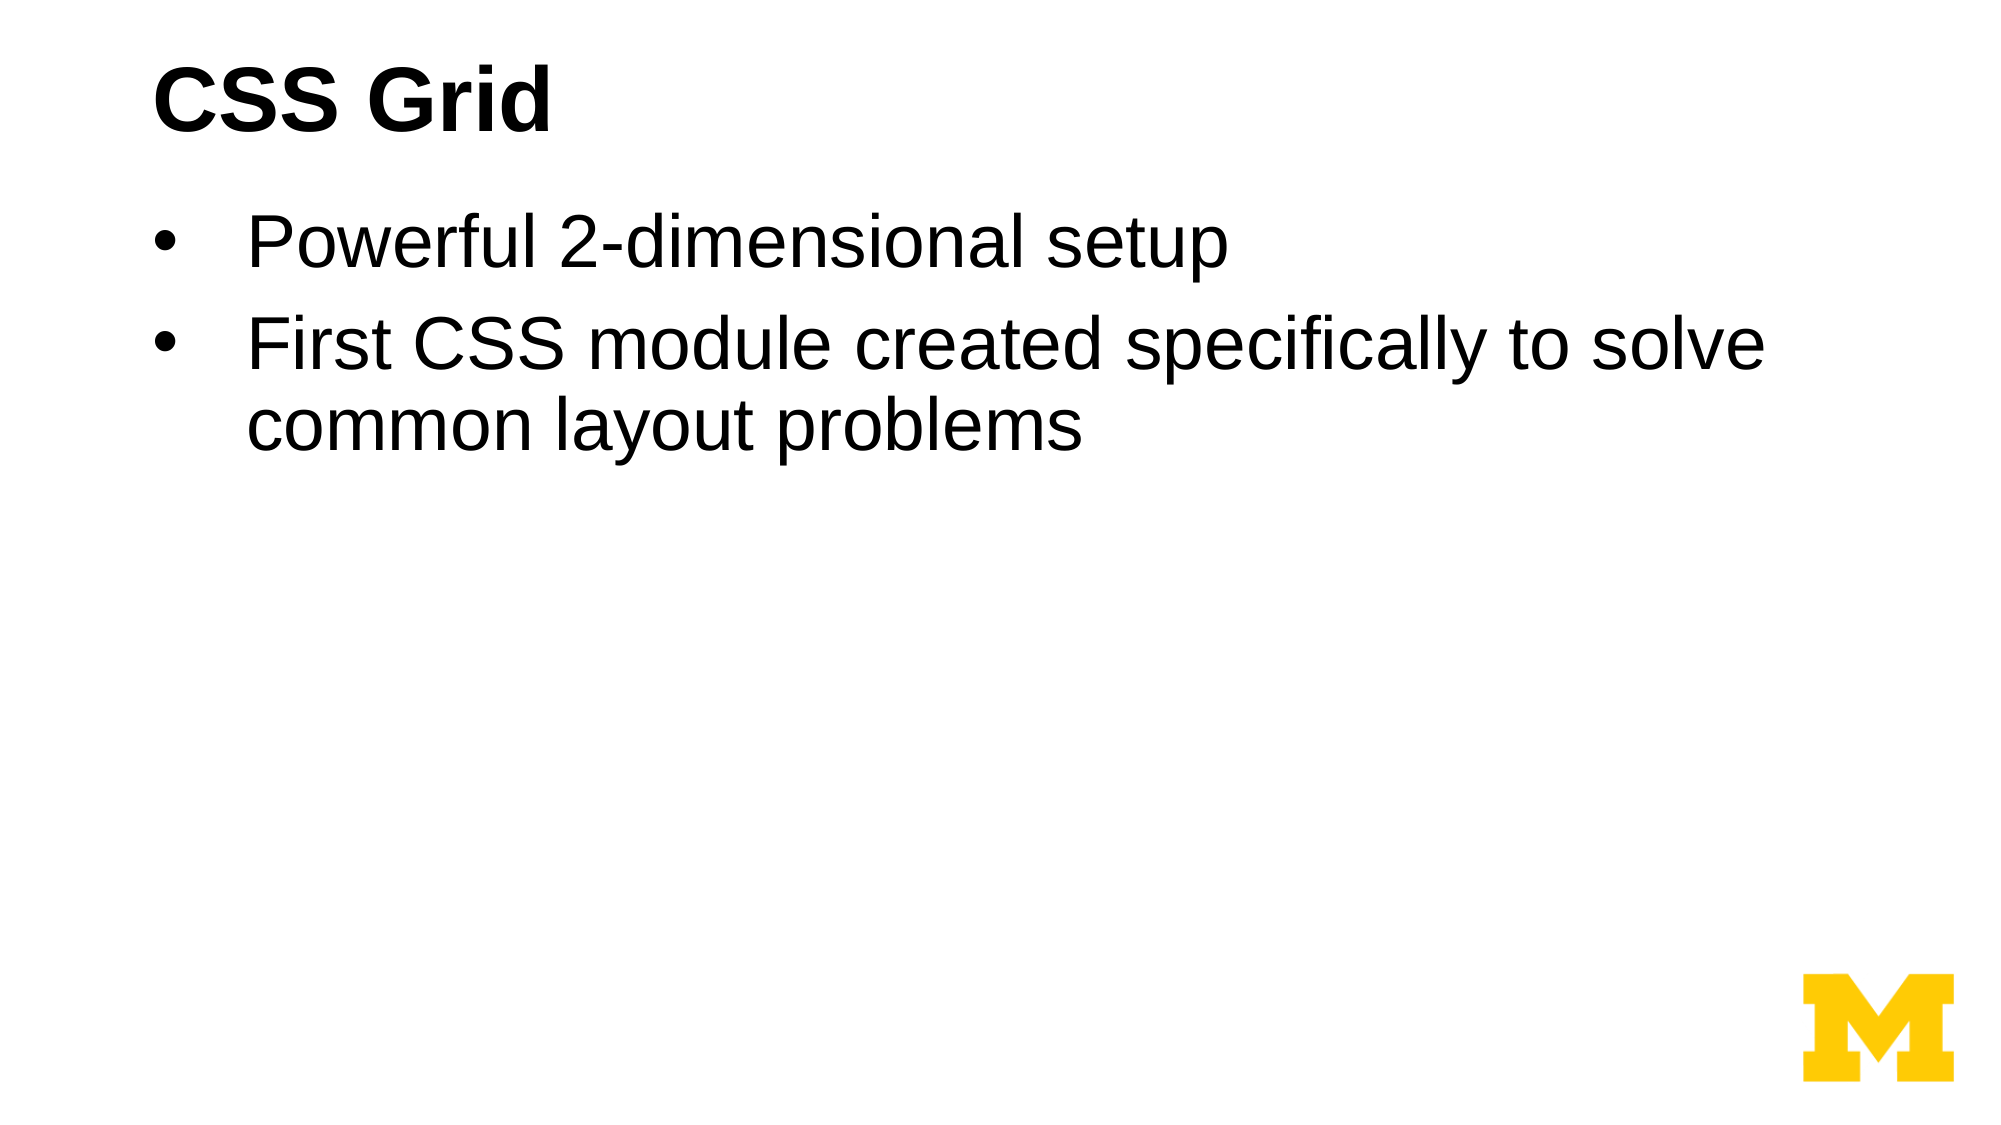

# CSS Grid
Powerful 2-dimensional setup
First CSS module created specifically to solve common layout problems